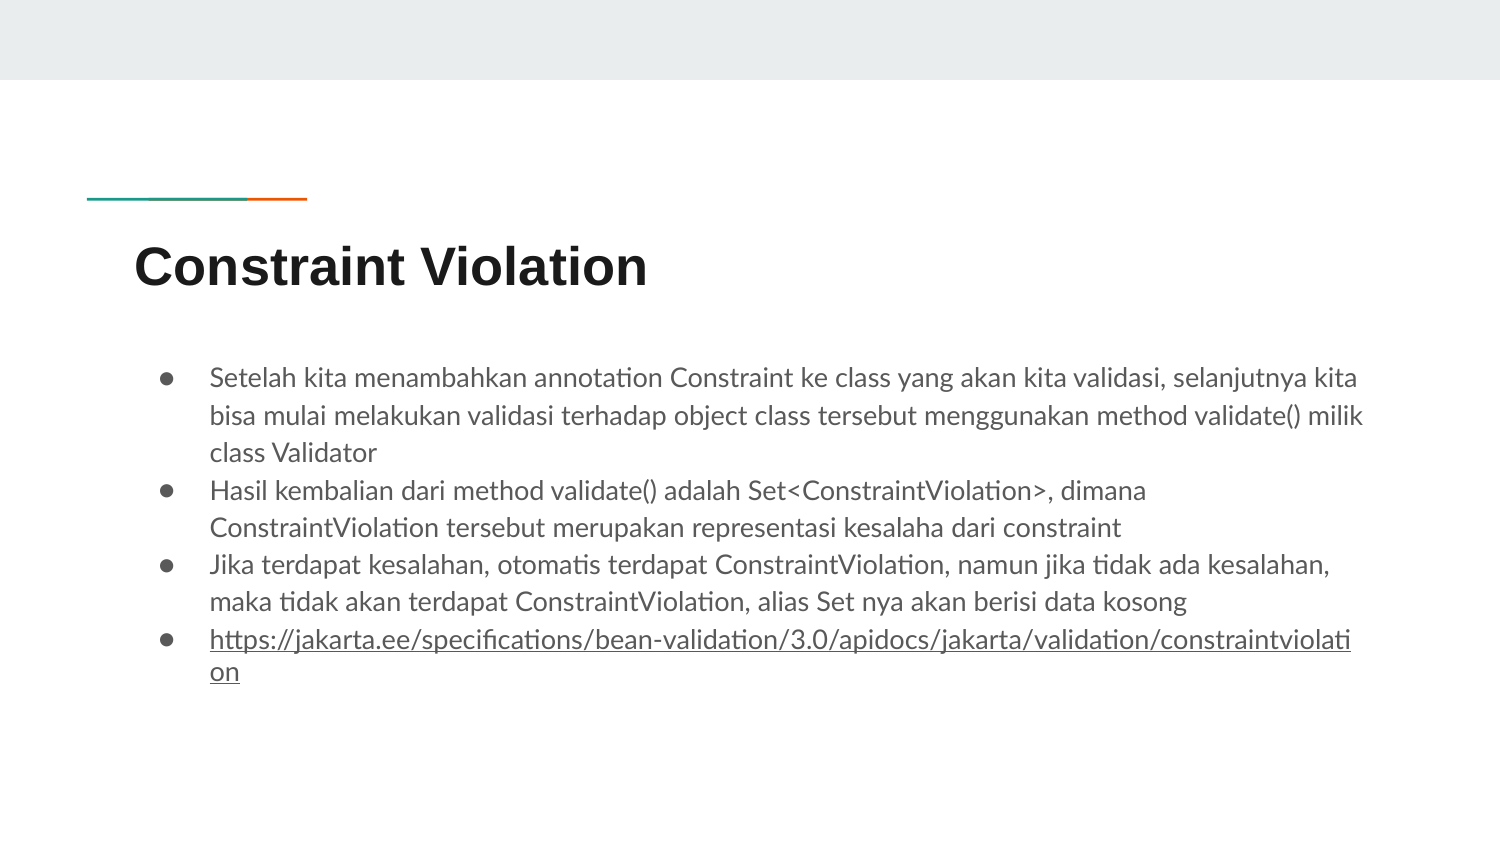

# Constraint Violation
Setelah kita menambahkan annotation Constraint ke class yang akan kita validasi, selanjutnya kita bisa mulai melakukan validasi terhadap object class tersebut menggunakan method validate() milik class Validator
Hasil kembalian dari method validate() adalah Set<ConstraintViolation>, dimana ConstraintViolation tersebut merupakan representasi kesalaha dari constraint
Jika terdapat kesalahan, otomatis terdapat ConstraintViolation, namun jika tidak ada kesalahan, maka tidak akan terdapat ConstraintViolation, alias Set nya akan berisi data kosong
https://jakarta.ee/specifications/bean-validation/3.0/apidocs/jakarta/validation/constraintviolation